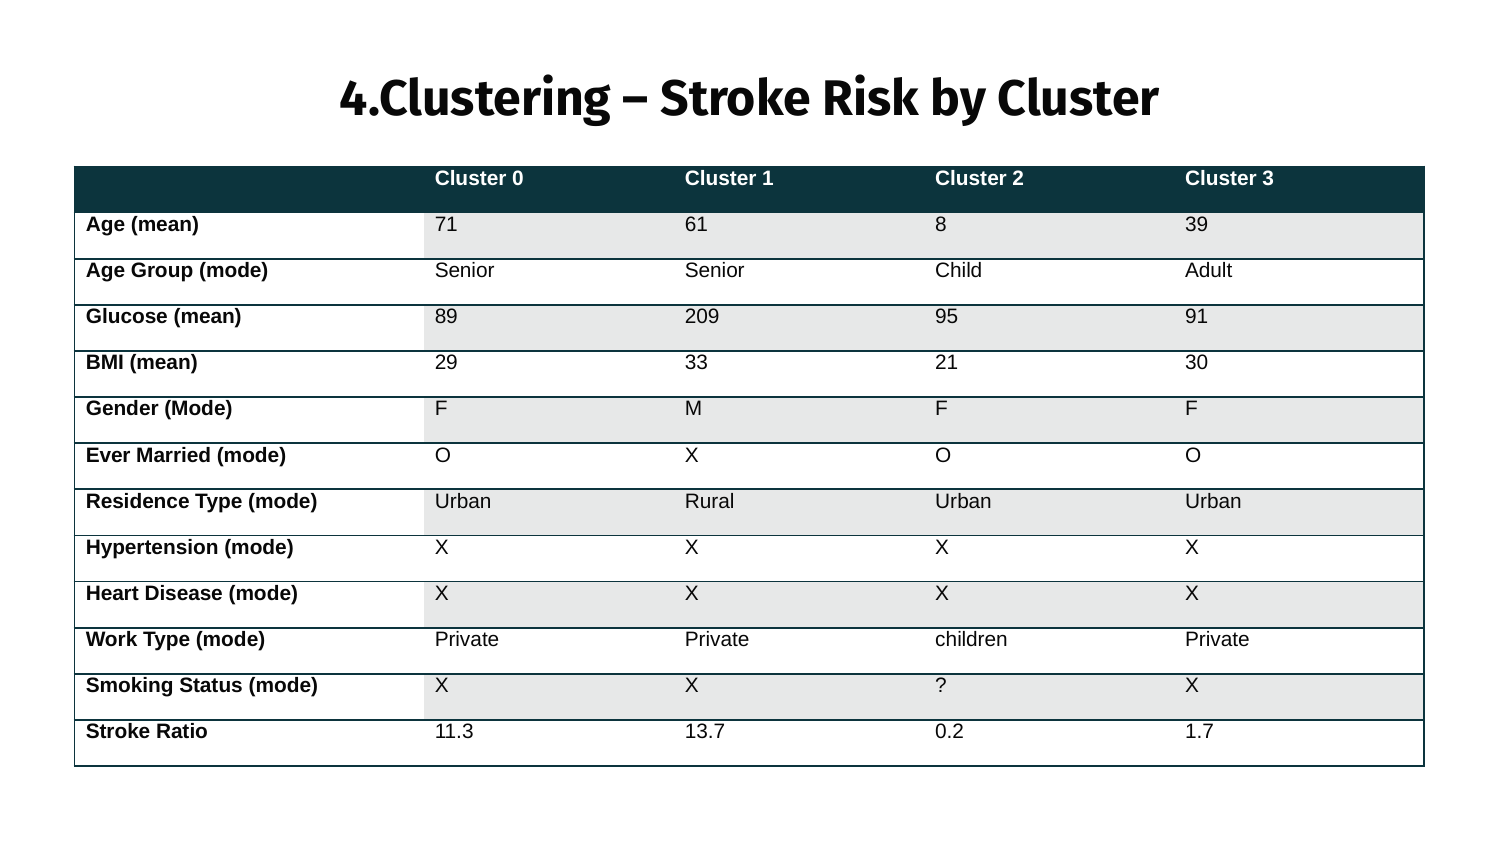

# 4.Clustering – Stroke Risk by Cluster
|  | Cluster 0 | Cluster 1 | Cluster 2 | Cluster 3 |
| --- | --- | --- | --- | --- |
| Age (mean) | 71 | 61 | 8 | 39 |
| Age Group (mode) | Senior | Senior | Child | Adult |
| Glucose (mean) | 89 | 209 | 95 | 91 |
| BMI (mean) | 29 | 33 | 21 | 30 |
| Gender (Mode) | F | M | F | F |
| Ever Married (mode) | O | X | O | O |
| Residence Type (mode) | Urban | Rural | Urban | Urban |
| Hypertension (mode) | X | X | X | X |
| Heart Disease (mode) | X | X | X | X |
| Work Type (mode) | Private | Private | children | Private |
| Smoking Status (mode) | X | X | ? | X |
| Stroke Ratio | 11.3 | 13.7 | 0.2 | 1.7 |